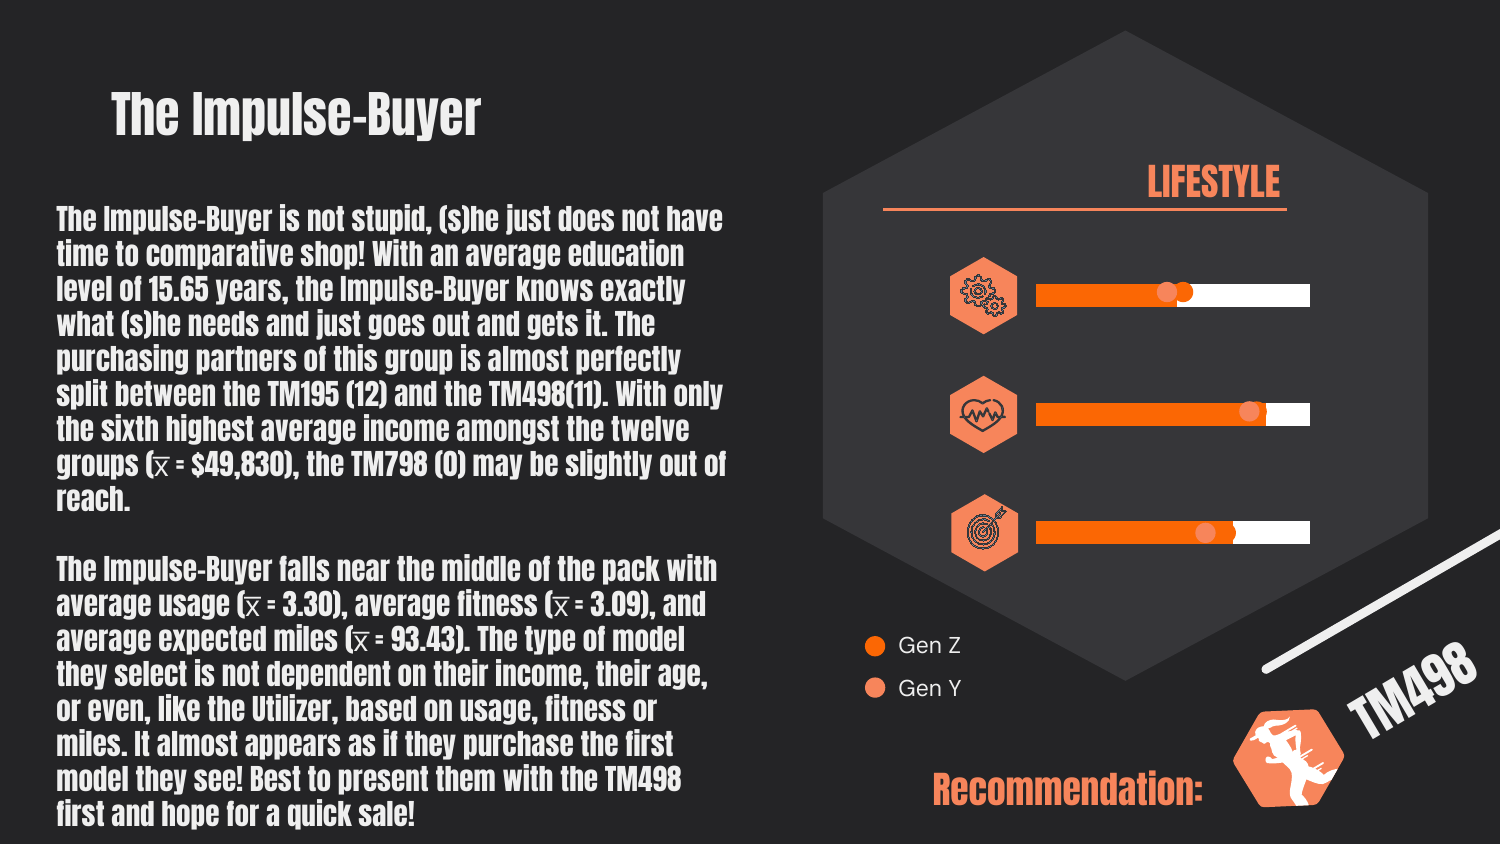

# The Impulse-Buyer
LIFESTYLE
The Impulse-Buyer is not stupid, (s)he just does not have time to comparative shop! With an average education level of 15.65 years, the Impulse-Buyer knows exactly what (s)he needs and just goes out and gets it. The purchasing partners of this group is almost perfectly split between the TM195 (12) and the TM498(11). With only the sixth highest average income amongst the twelve groups (x̅ = $49,830), the TM798 (0) may be slightly out of reach.

The Impulse-Buyer falls near the middle of the pack with average usage (x̅ = 3.30), average fitness (x̅ = 3.09), and average expected miles (x̅ = 93.43). The type of model they select is not dependent on their income, their age, or even, like the Utilizer, based on usage, fitness or miles. It almost appears as if they purchase the first model they see! Best to present them with the TM498 first and hope for a quick sale!

### Chart

| Category | Series 1 | Series 2 |
|---|---|---|
| Category 1 | 3.6 | 3.4 |

### Chart

| Category | Series 1 | Series 2 |
|---|---|---|
| Category 1 | 4.2 | 0.7999999999999998 |

### Chart

| Category | Series 1 | Series 2 |
|---|---|---|
| Category 1 | 112.2 | 44.249999999999986 |

Gen Z

TM498
Gen Y

Recommendation: